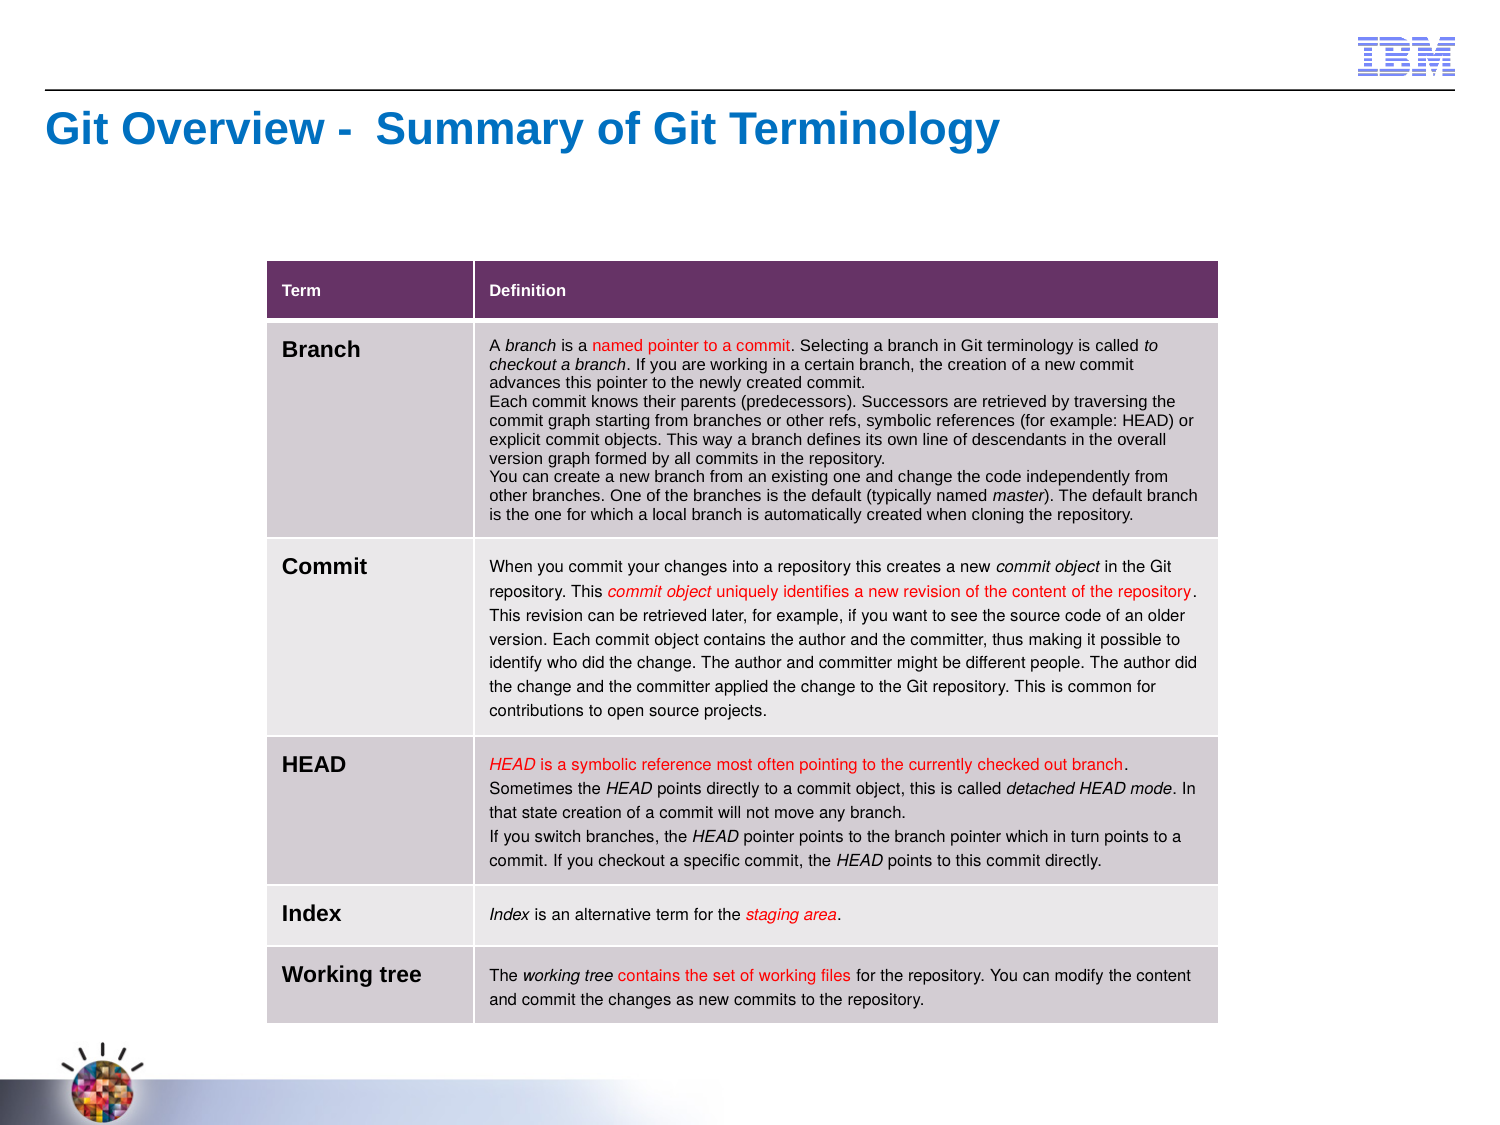

Git Overview -  Summary of Git Terminology
| Term | Definition |
| --- | --- |
| Branch | A branch is a named pointer to a commit. Selecting a branch in Git terminology is called to checkout a branch. If you are working in a certain branch, the creation of a new commit advances this pointer to the newly created commit. Each commit knows their parents (predecessors). Successors are retrieved by traversing the commit graph starting from branches or other refs, symbolic references (for example: HEAD) or explicit commit objects. This way a branch defines its own line of descendants in the overall version graph formed by all commits in the repository. You can create a new branch from an existing one and change the code independently from other branches. One of the branches is the default (typically named master). The default branch is the one for which a local branch is automatically created when cloning the repository. |
| Commit | When you commit your changes into a repository this creates a new commit object in the Git repository. This commit object uniquely identifies a new revision of the content of the repository. This revision can be retrieved later, for example, if you want to see the source code of an older version. Each commit object contains the author and the committer, thus making it possible to identify who did the change. The author and committer might be different people. The author did the change and the committer applied the change to the Git repository. This is common for contributions to open source projects. |
| HEAD | HEAD is a symbolic reference most often pointing to the currently checked out branch. Sometimes the HEAD points directly to a commit object, this is called detached HEAD mode. In that state creation of a commit will not move any branch. If you switch branches, the HEAD pointer points to the branch pointer which in turn points to a commit. If you checkout a specific commit, the HEAD points to this commit directly. |
| Index | Index is an alternative term for the staging area. |
| Working tree | The working tree contains the set of working files for the repository. You can modify the content and commit the changes as new commits to the repository. |